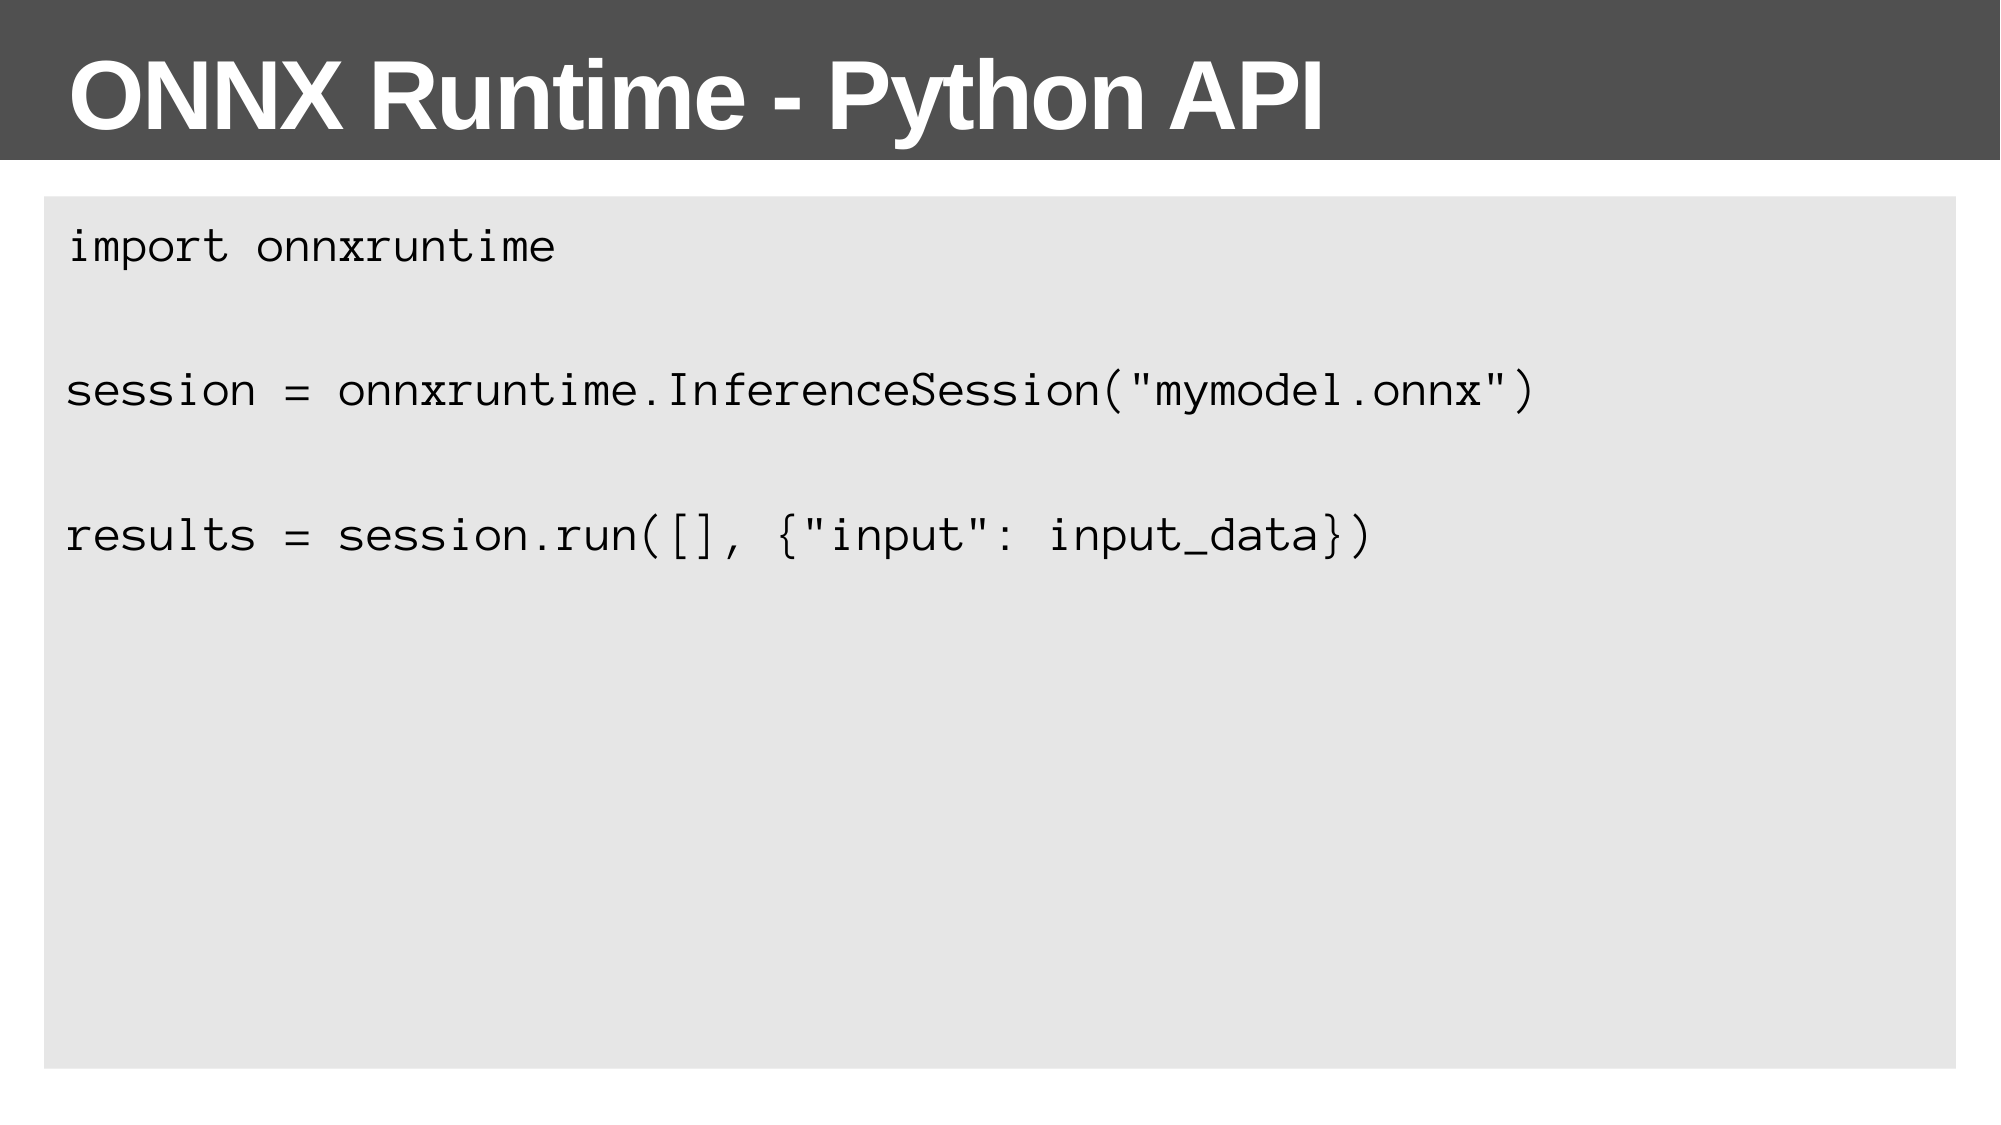

# ONNX Runtime - Python API
import onnxruntime

session = onnxruntime.InferenceSession("mymodel.onnx")

results = session.run([], {"input": input_data})